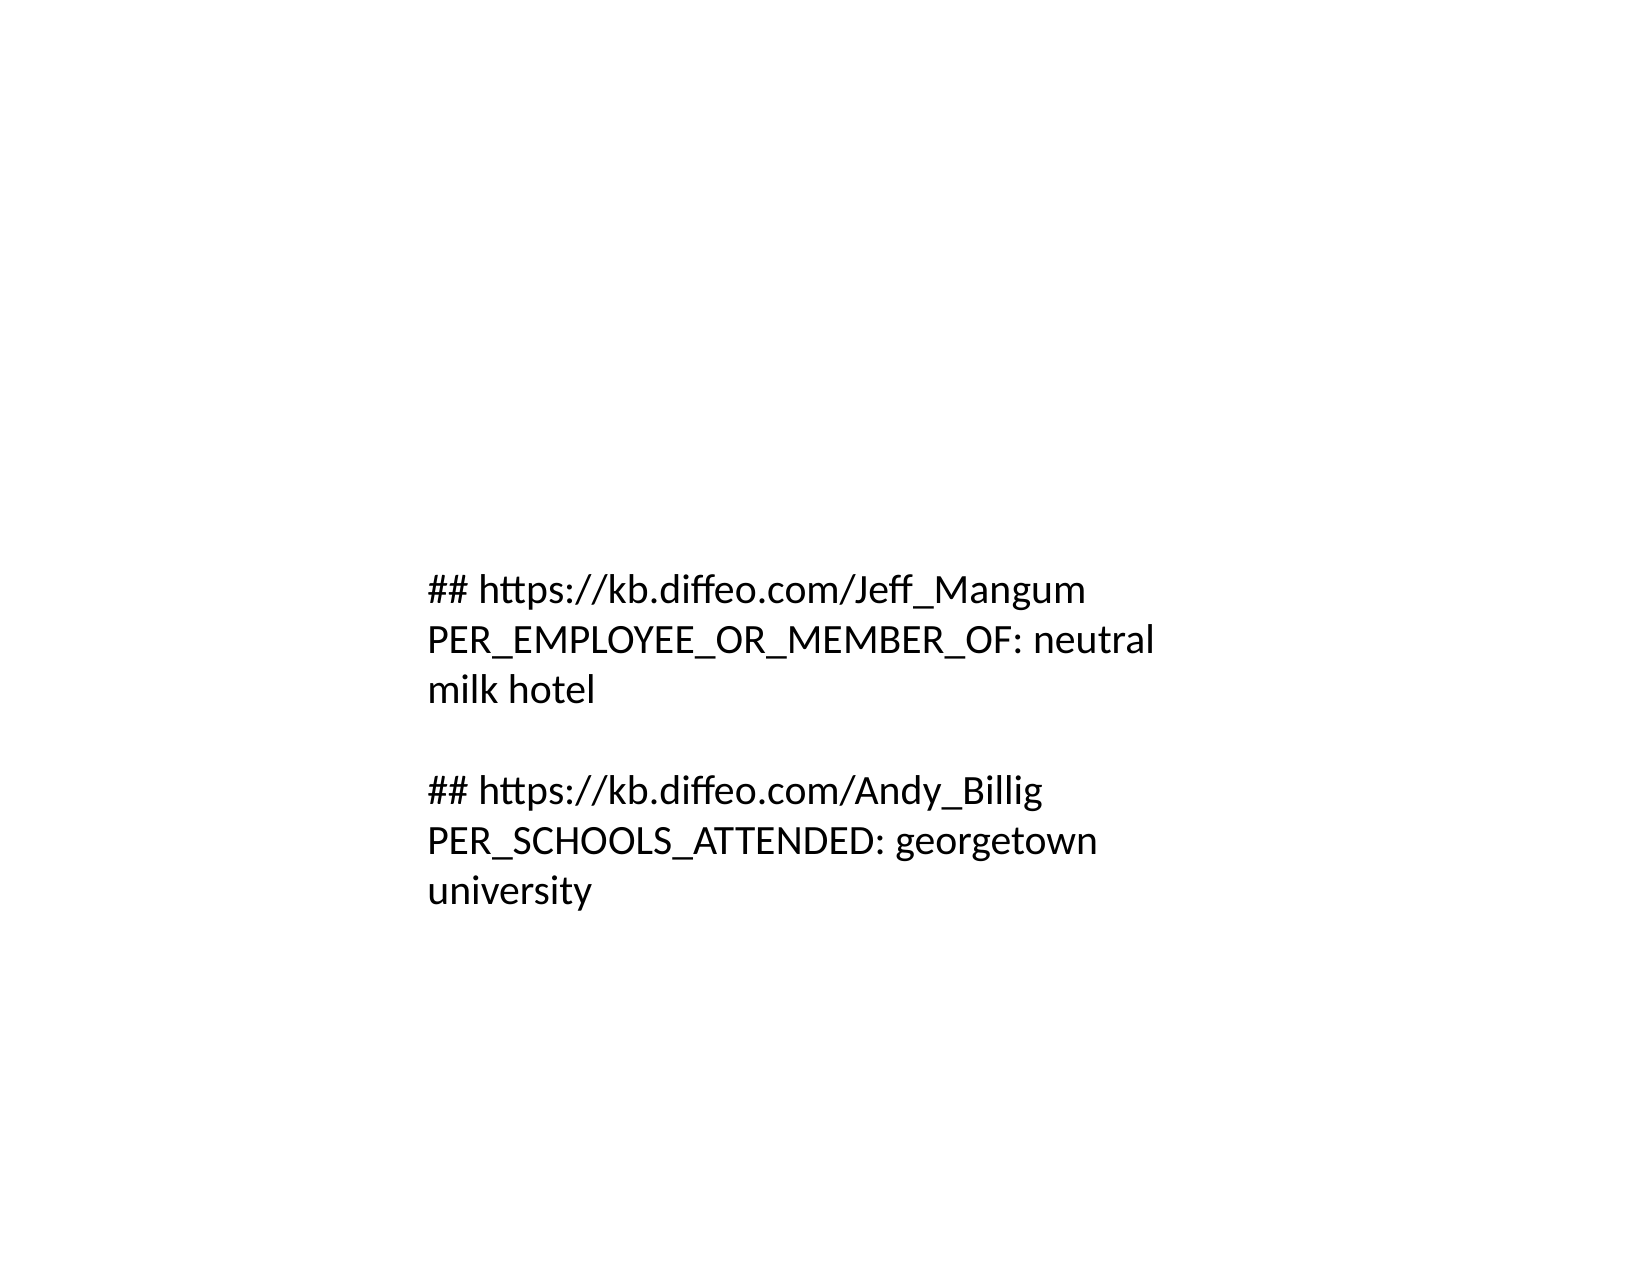

## https://kb.diffeo.com/Jeff_Mangum PER_EMPLOYEE_OR_MEMBER_OF: neutral milk hotel
## https://kb.diffeo.com/Andy_Billig PER_SCHOOLS_ATTENDED: georgetown university